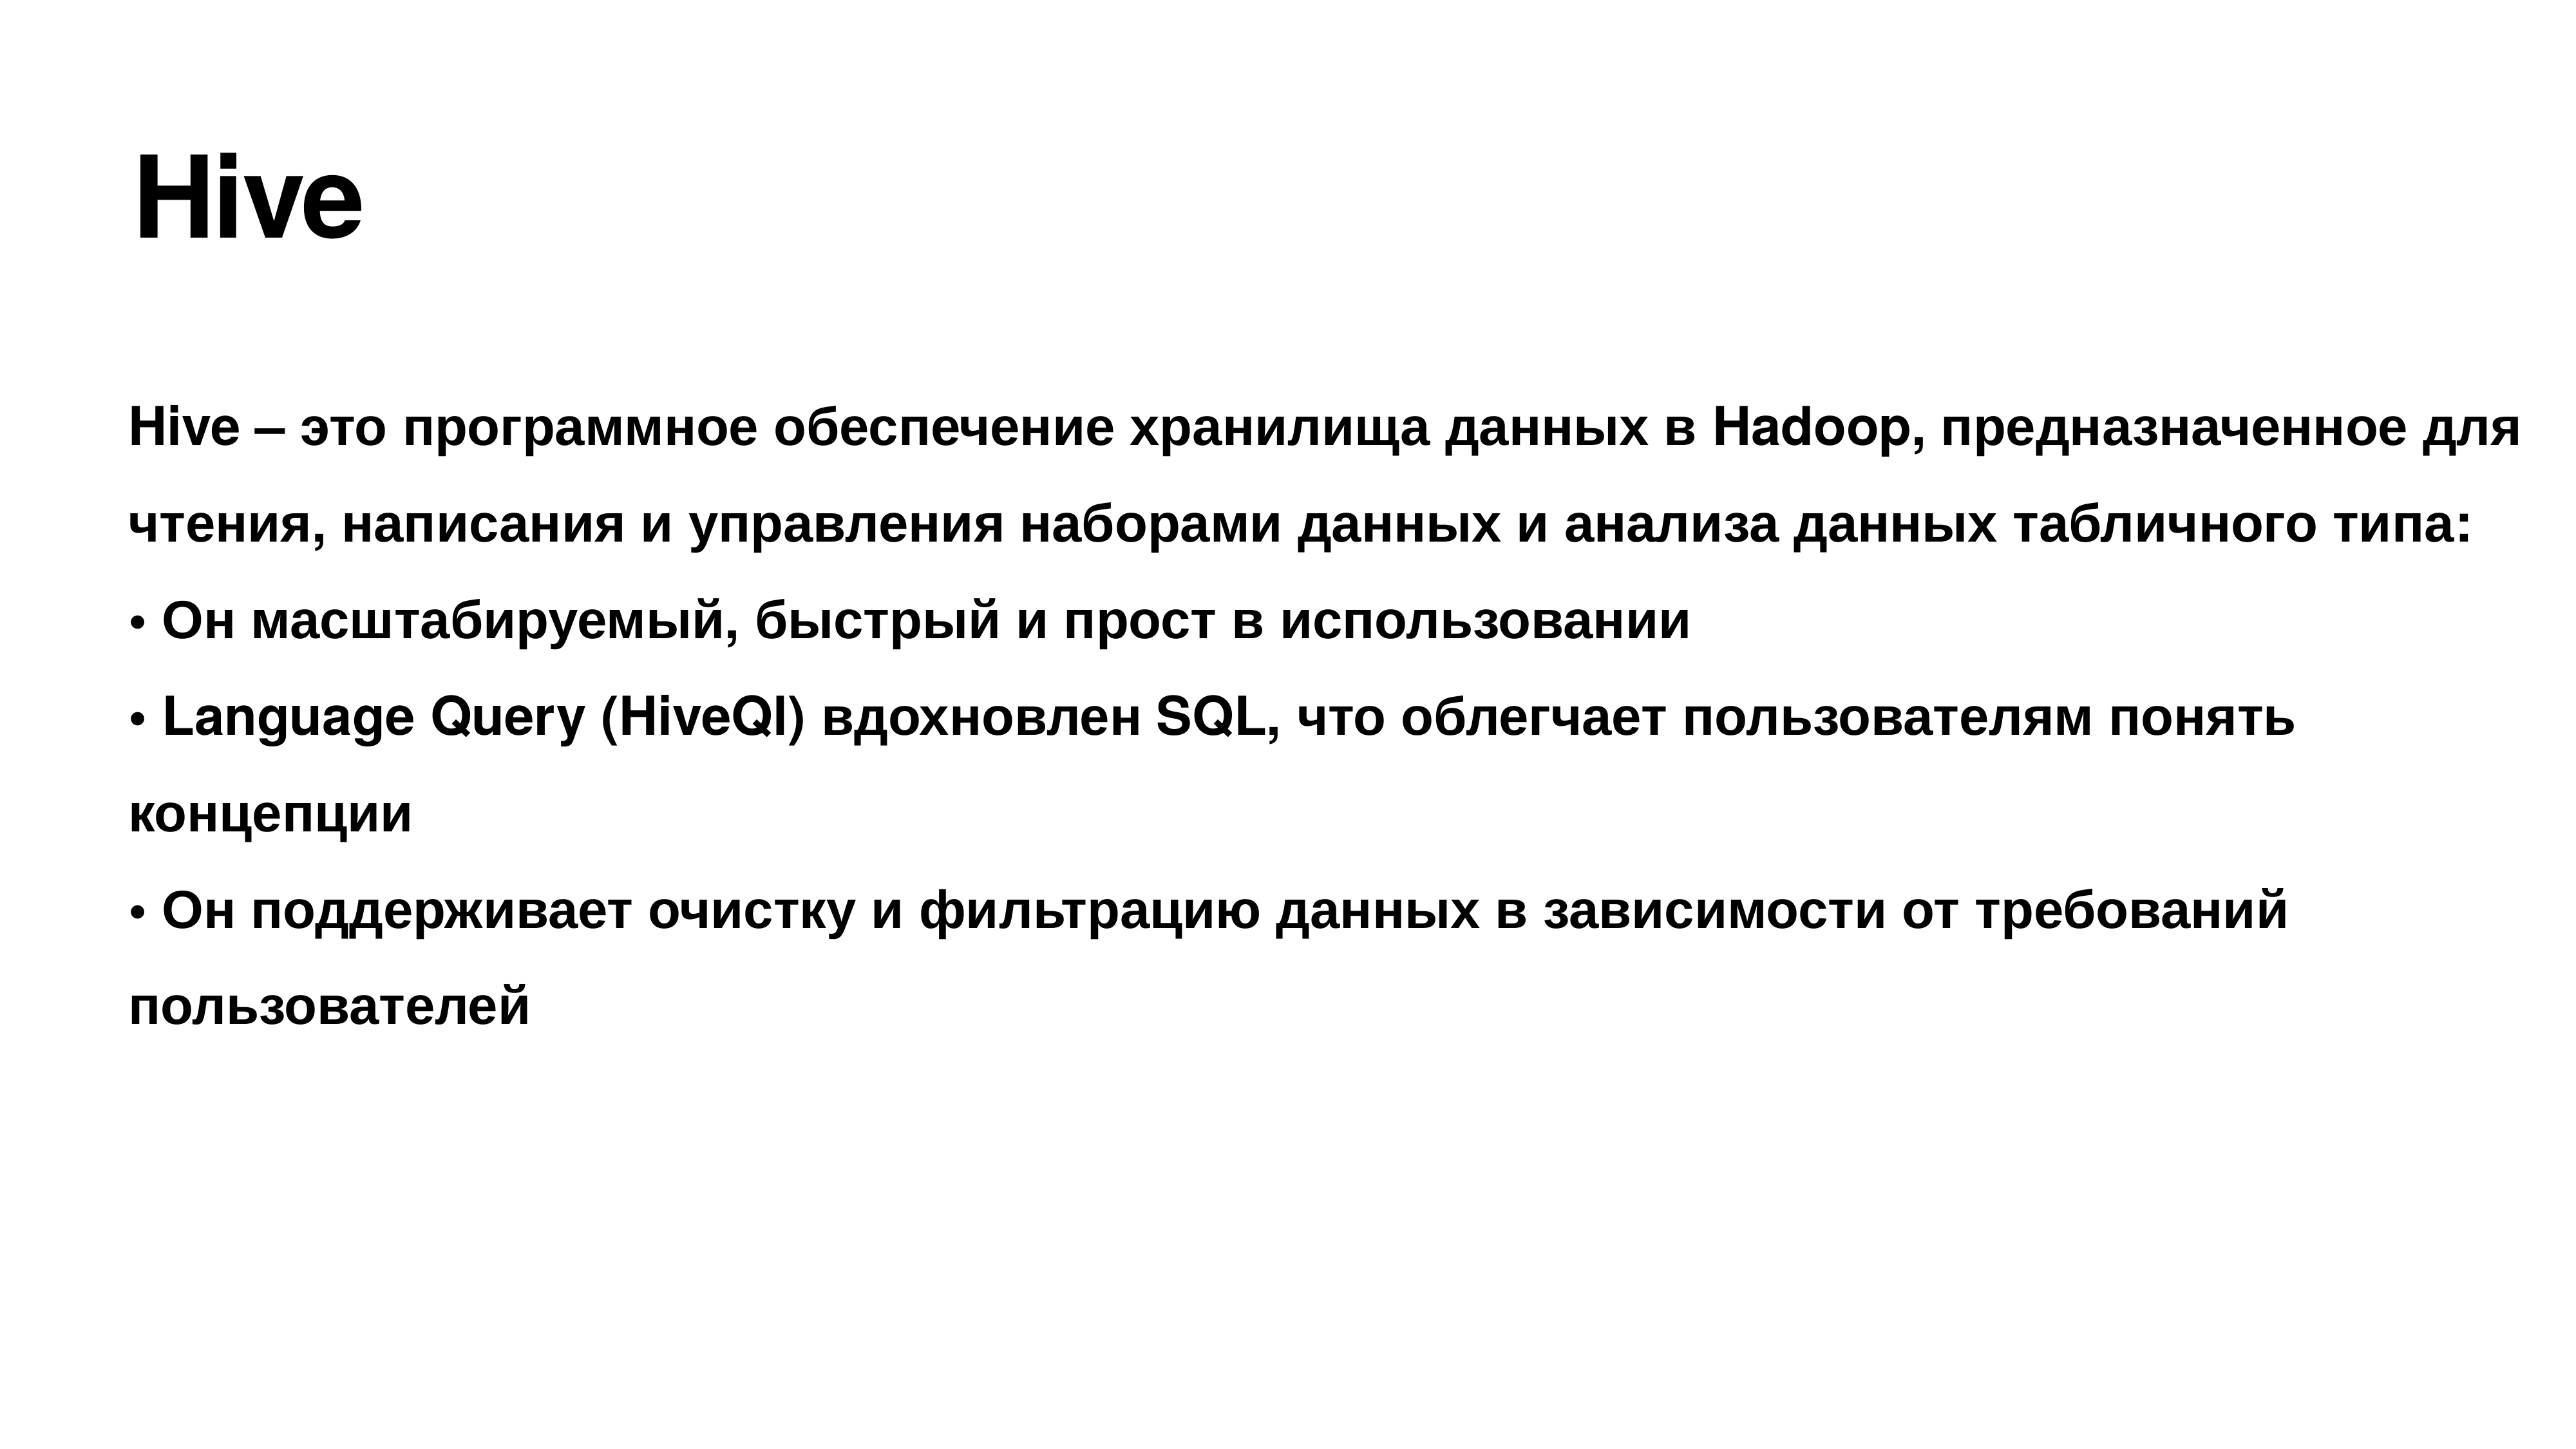

# Hive

Hive – это программное обеспечение хранилища данных в Hadoop, предназначенное для чтения, написания и управления наборами данных и анализа данных табличного типа:
• Он масштабируемый, быстрый и прост в использовании
• Language Query (HiveQl) вдохновлен SQL, что облегчает пользователям понять концепции
• Он поддерживает очистку и фильтрацию данных в зависимости от требований пользователей